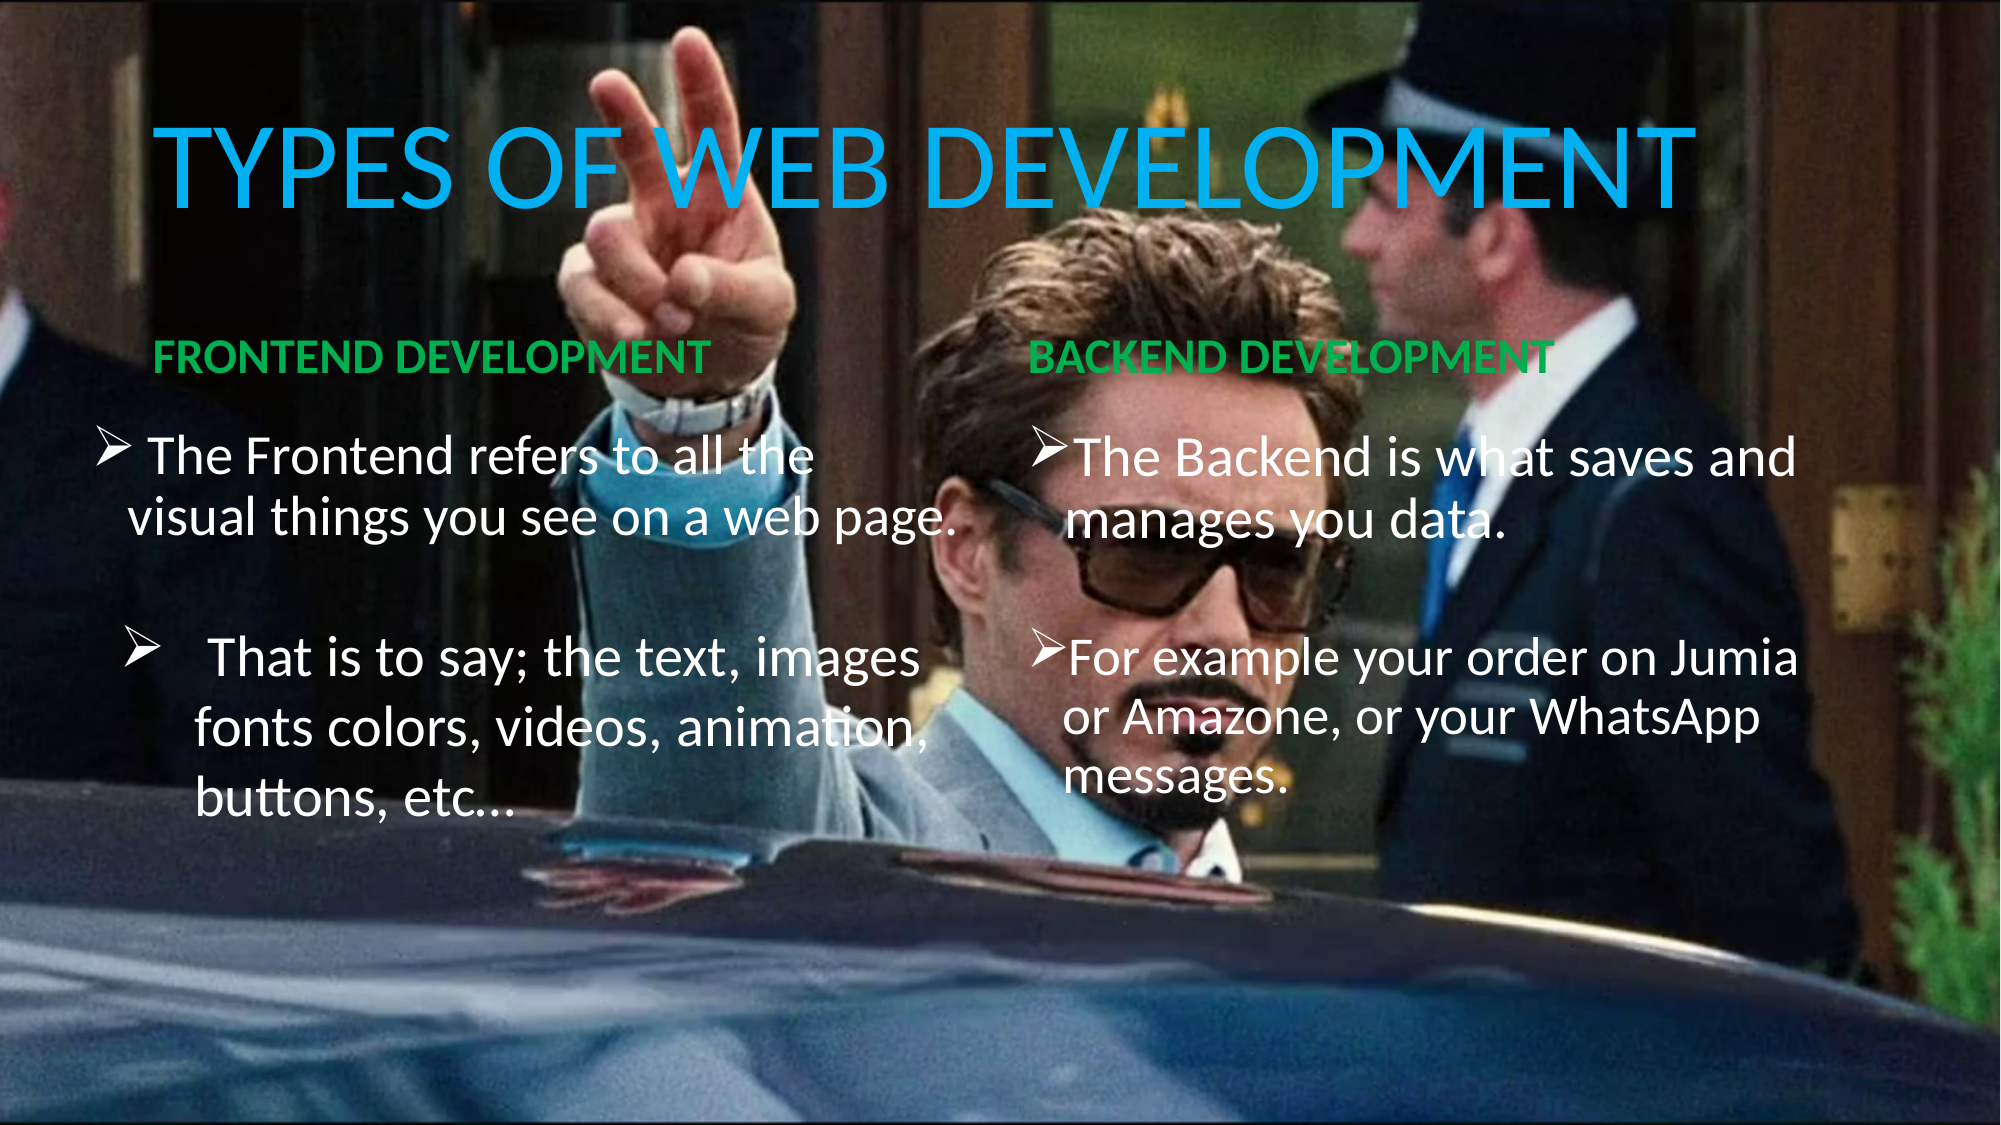

# TYPES OF WEB DEVELOPMENT
FRONTEND DEVELOPMENT
BACKEND DEVELOPMENT
 The Frontend refers to all the      visual things you see on a web page.
The Backend is what saves and manages you data.
 That is to say; the text, images fonts colors, videos, animation, buttons, etc…

For example your order on Jumia or Amazone, or your WhatsApp messages.